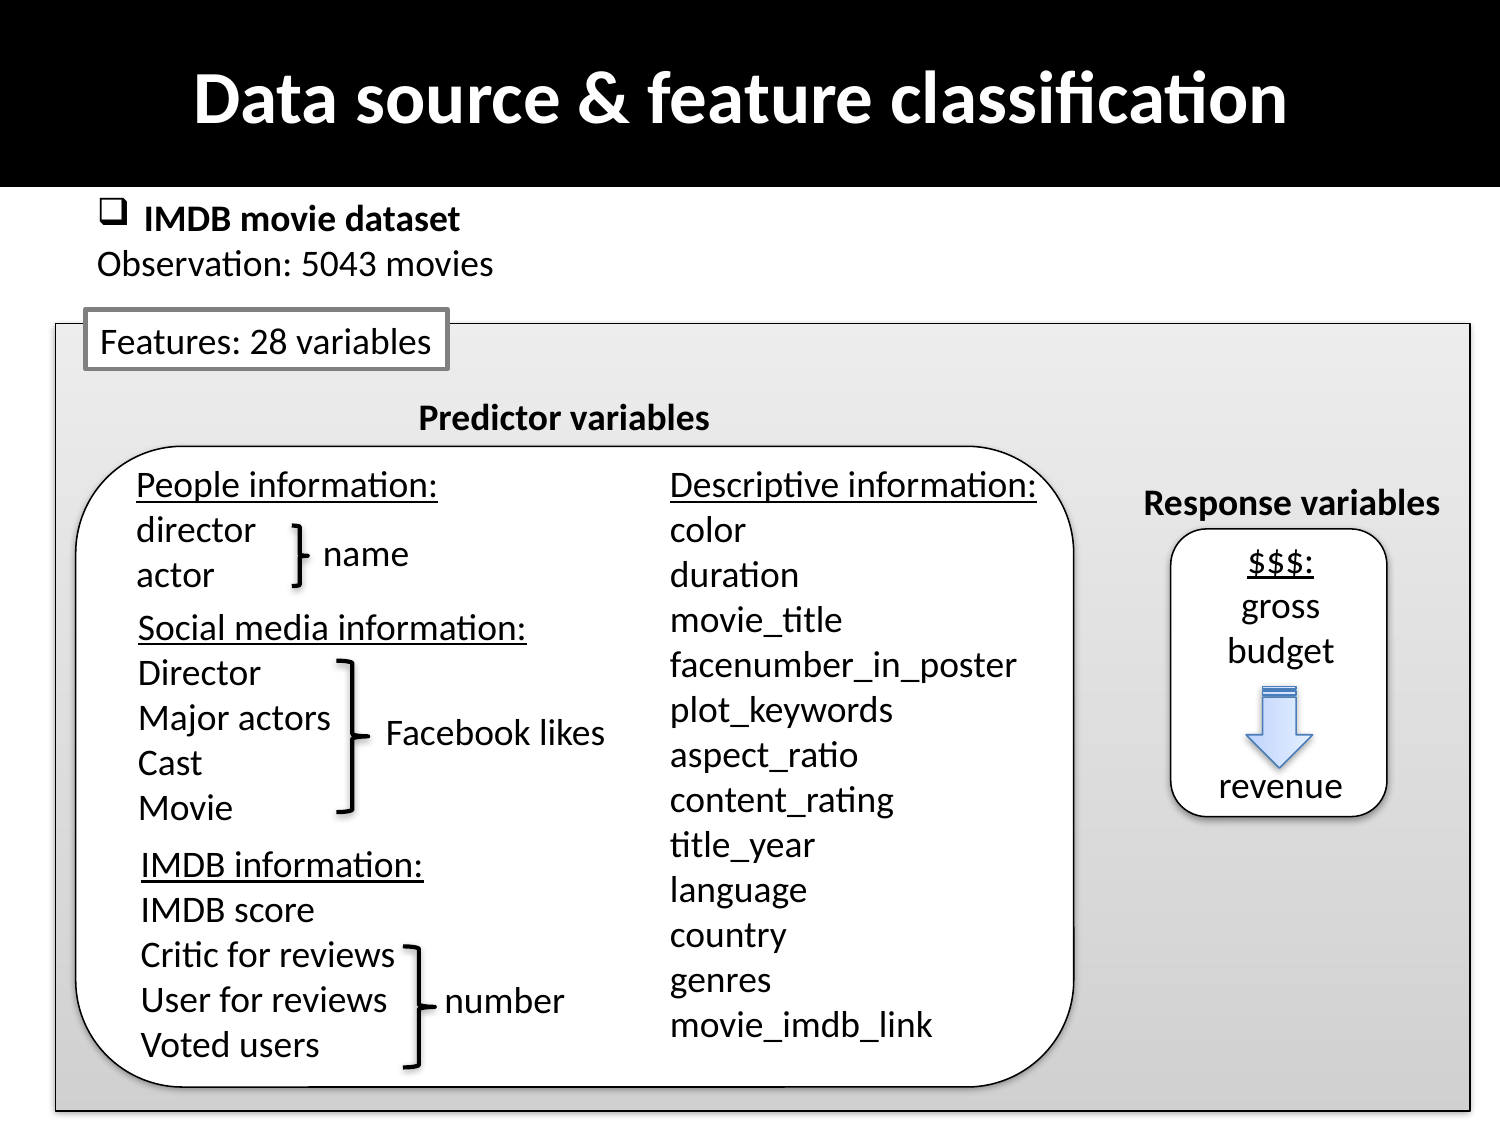

# Data source & feature classification
IMDB movie dataset
Observation: 5043 movies
Features: 28 variables

Predictor variables

People information:
director
actor
Descriptive information:
color
duration
movie_title
facenumber_in_poster
plot_keywords
aspect_ratio
content_rating
title_year
language
country
genres
movie_imdb_link
Response variables
name

$$$:
gross
budget

revenue
Social media information:
Director
Major actors
Cast
Movie

Facebook likes
IMDB information:
IMDB score
Critic for reviews
User for reviews
Voted users

number